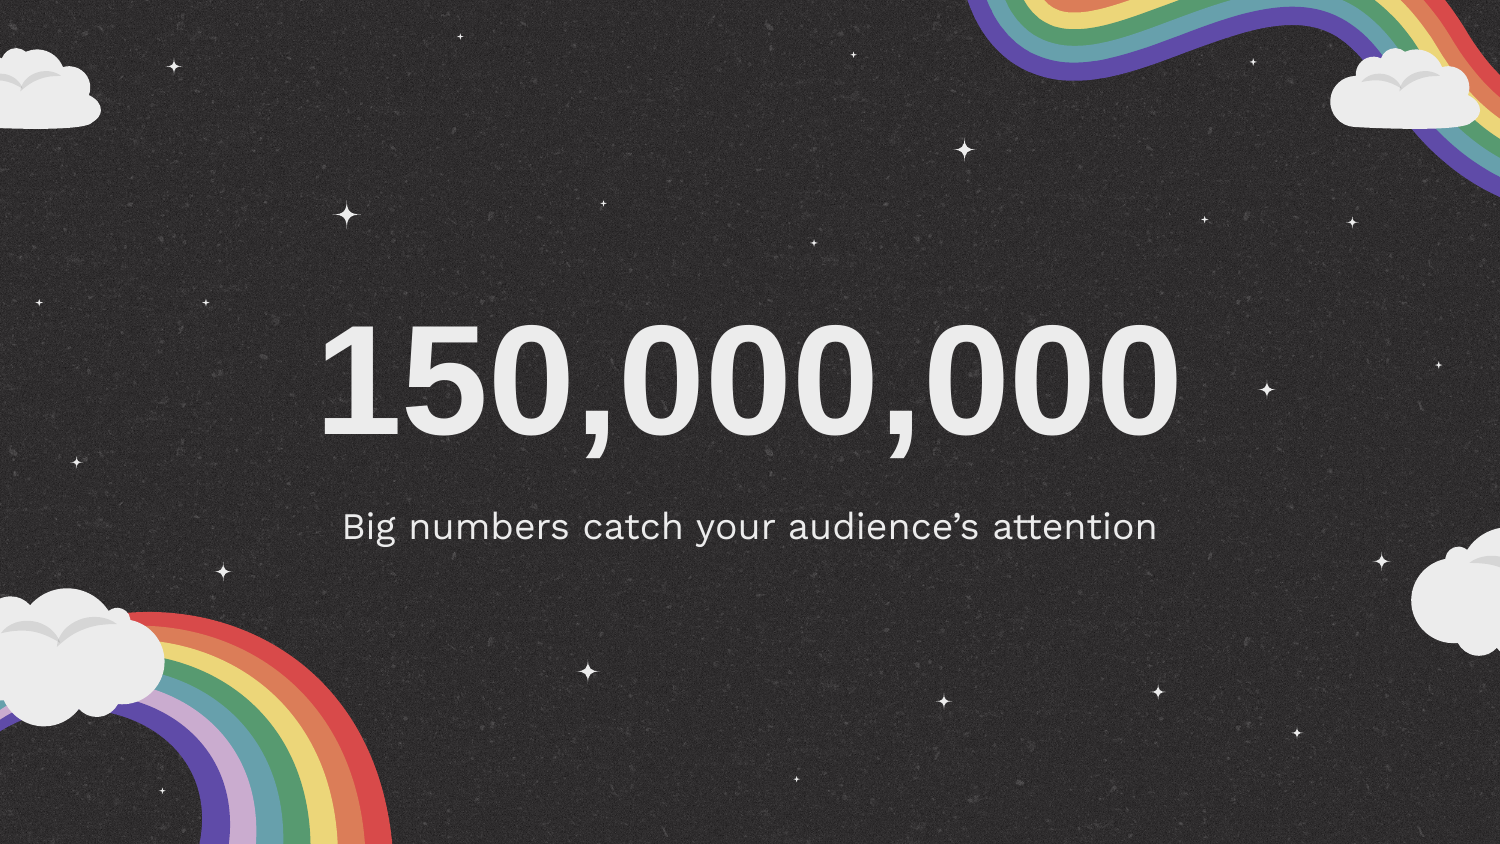

# 150,000,000
Big numbers catch your audience’s attention